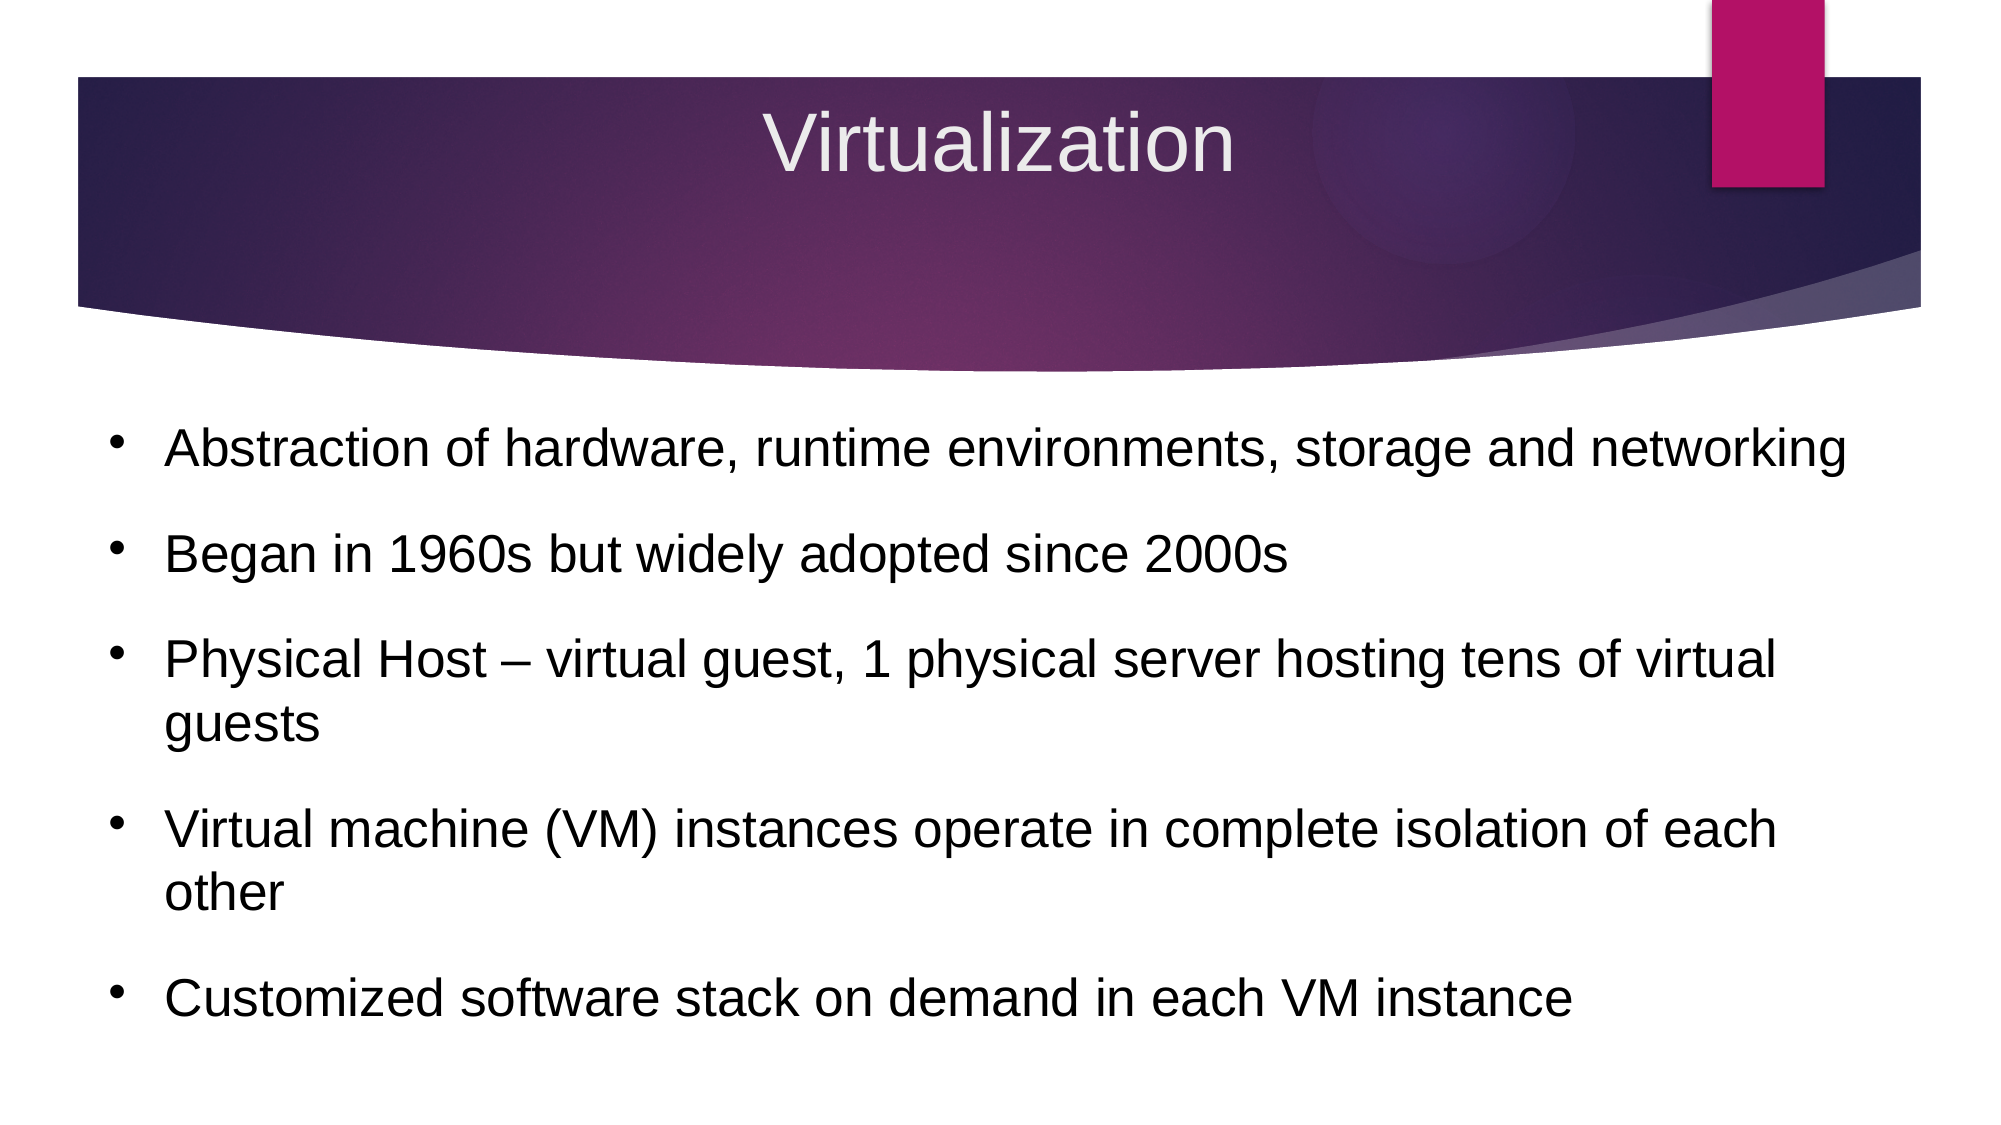

# Virtualization
Abstraction of hardware, runtime environments, storage and networking
Began in 1960s but widely adopted since 2000s
Physical Host – virtual guest, 1 physical server hosting tens of virtual guests
Virtual machine (VM) instances operate in complete isolation of each other
Customized software stack on demand in each VM instance